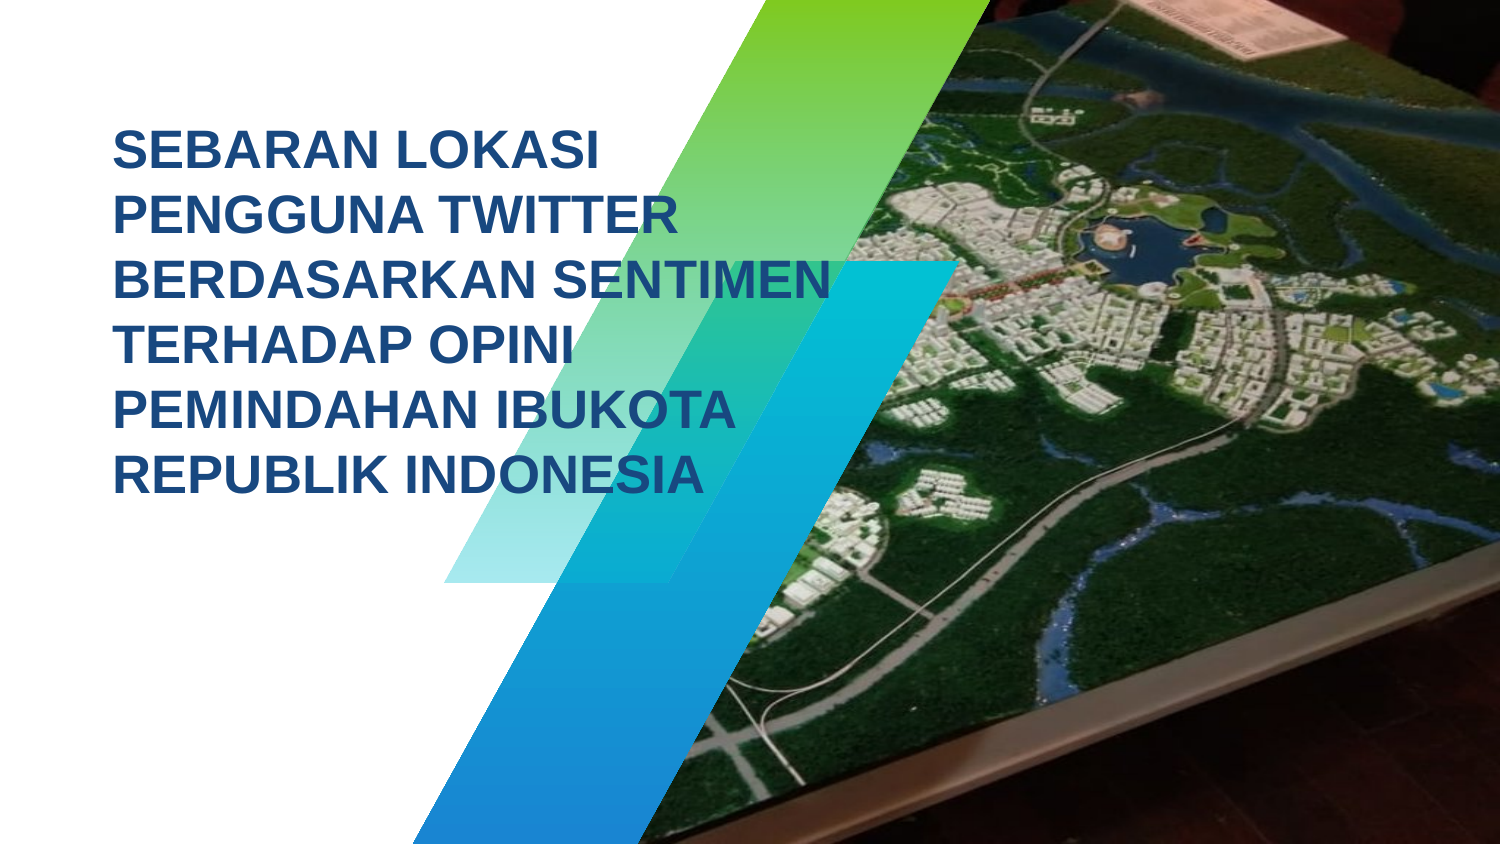

# SEBARAN LOKASI PENGGUNA TWITTER BERDASARKAN SENTIMEN TERHADAP OPINI PEMINDAHAN IBUKOTA REPUBLIK INDONESIA